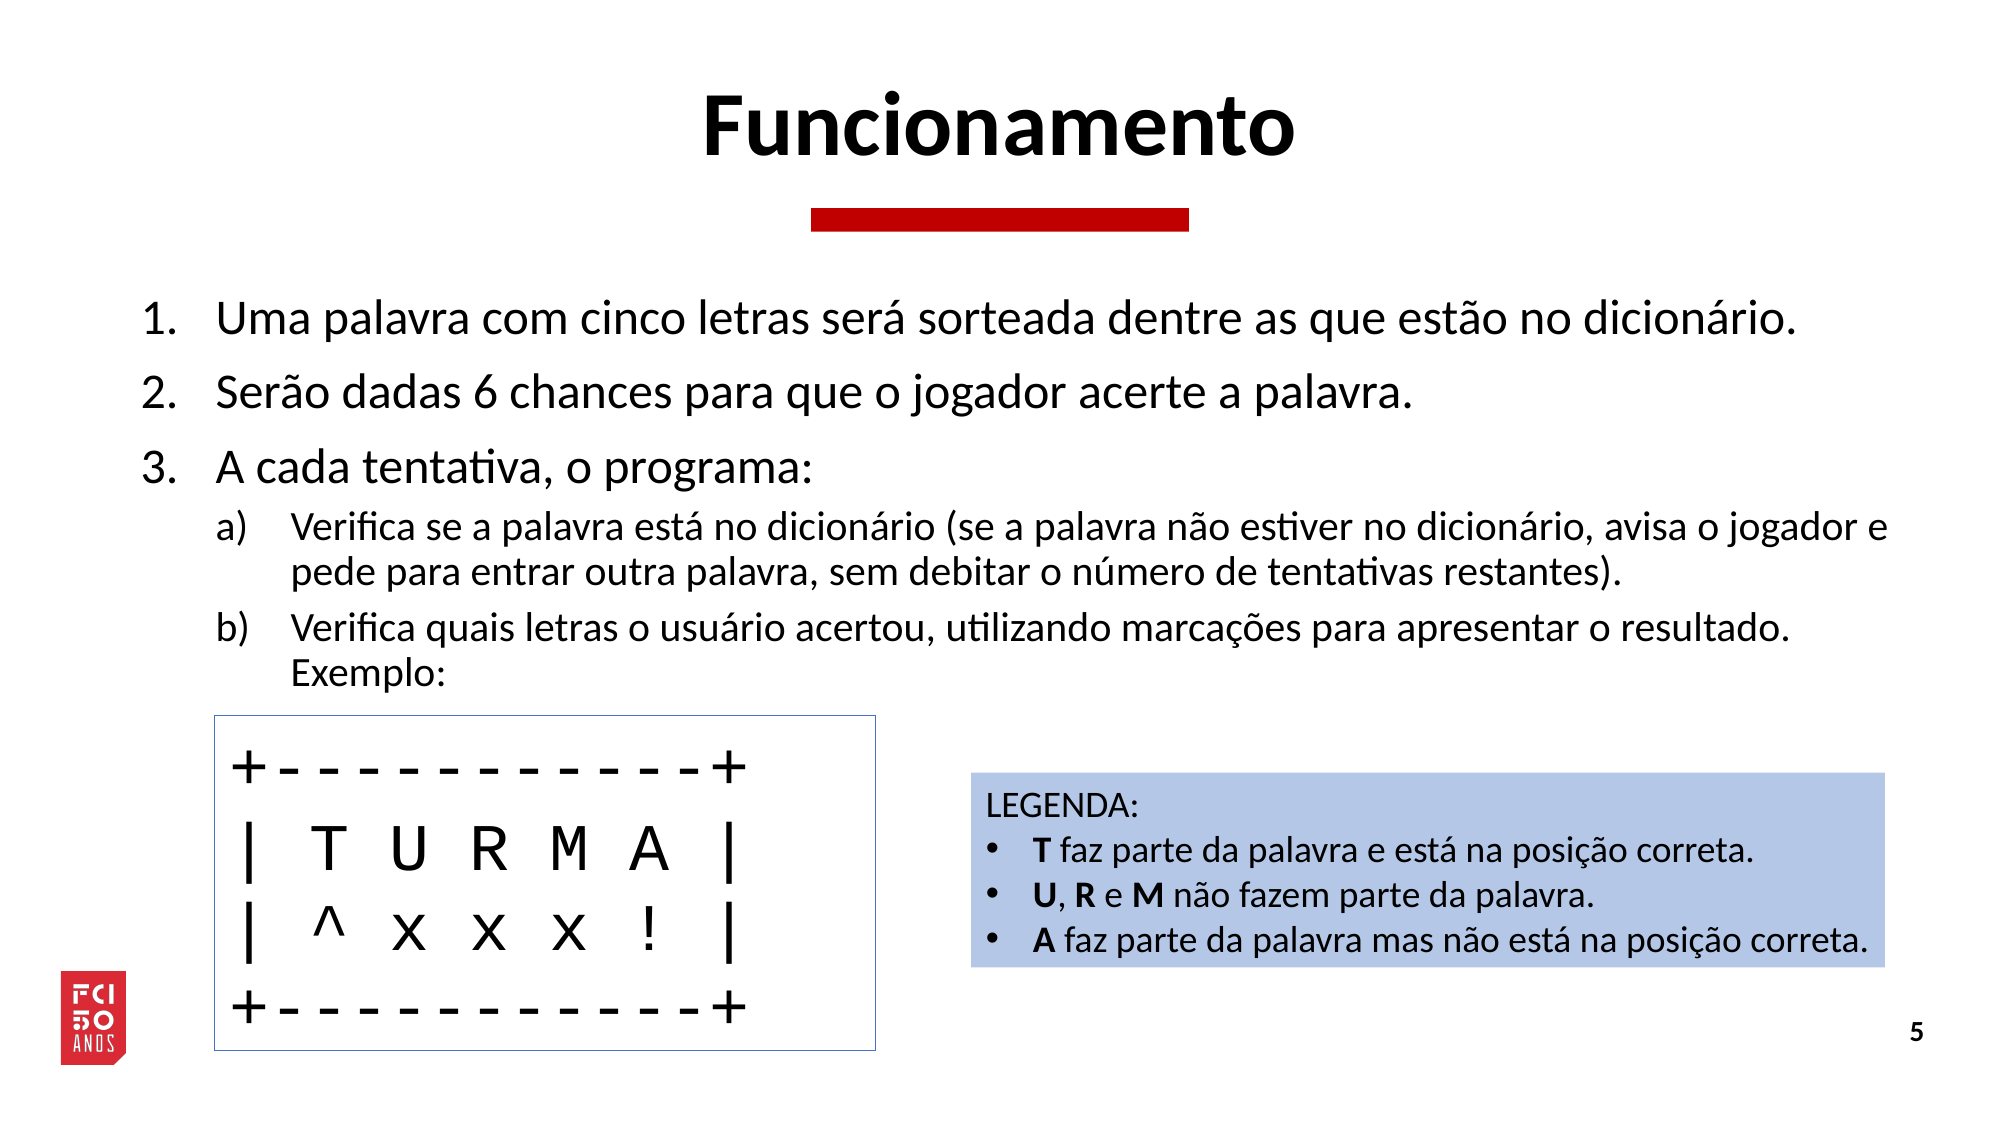

# Funcionamento
Uma palavra com cinco letras será sorteada dentre as que estão no dicionário.
Serão dadas 6 chances para que o jogador acerte a palavra.
A cada tentativa, o programa:
Verifica se a palavra está no dicionário (se a palavra não estiver no dicionário, avisa o jogador e pede para entrar outra palavra, sem debitar o número de tentativas restantes).
Verifica quais letras o usuário acertou, utilizando marcações para apresentar o resultado. Exemplo:

+-----------+
| T U R M A |
| ^ x x x ! |
+-----------+
LEGENDA:
T faz parte da palavra e está na posição correta.
U, R e M não fazem parte da palavra.
A faz parte da palavra mas não está na posição correta.
5